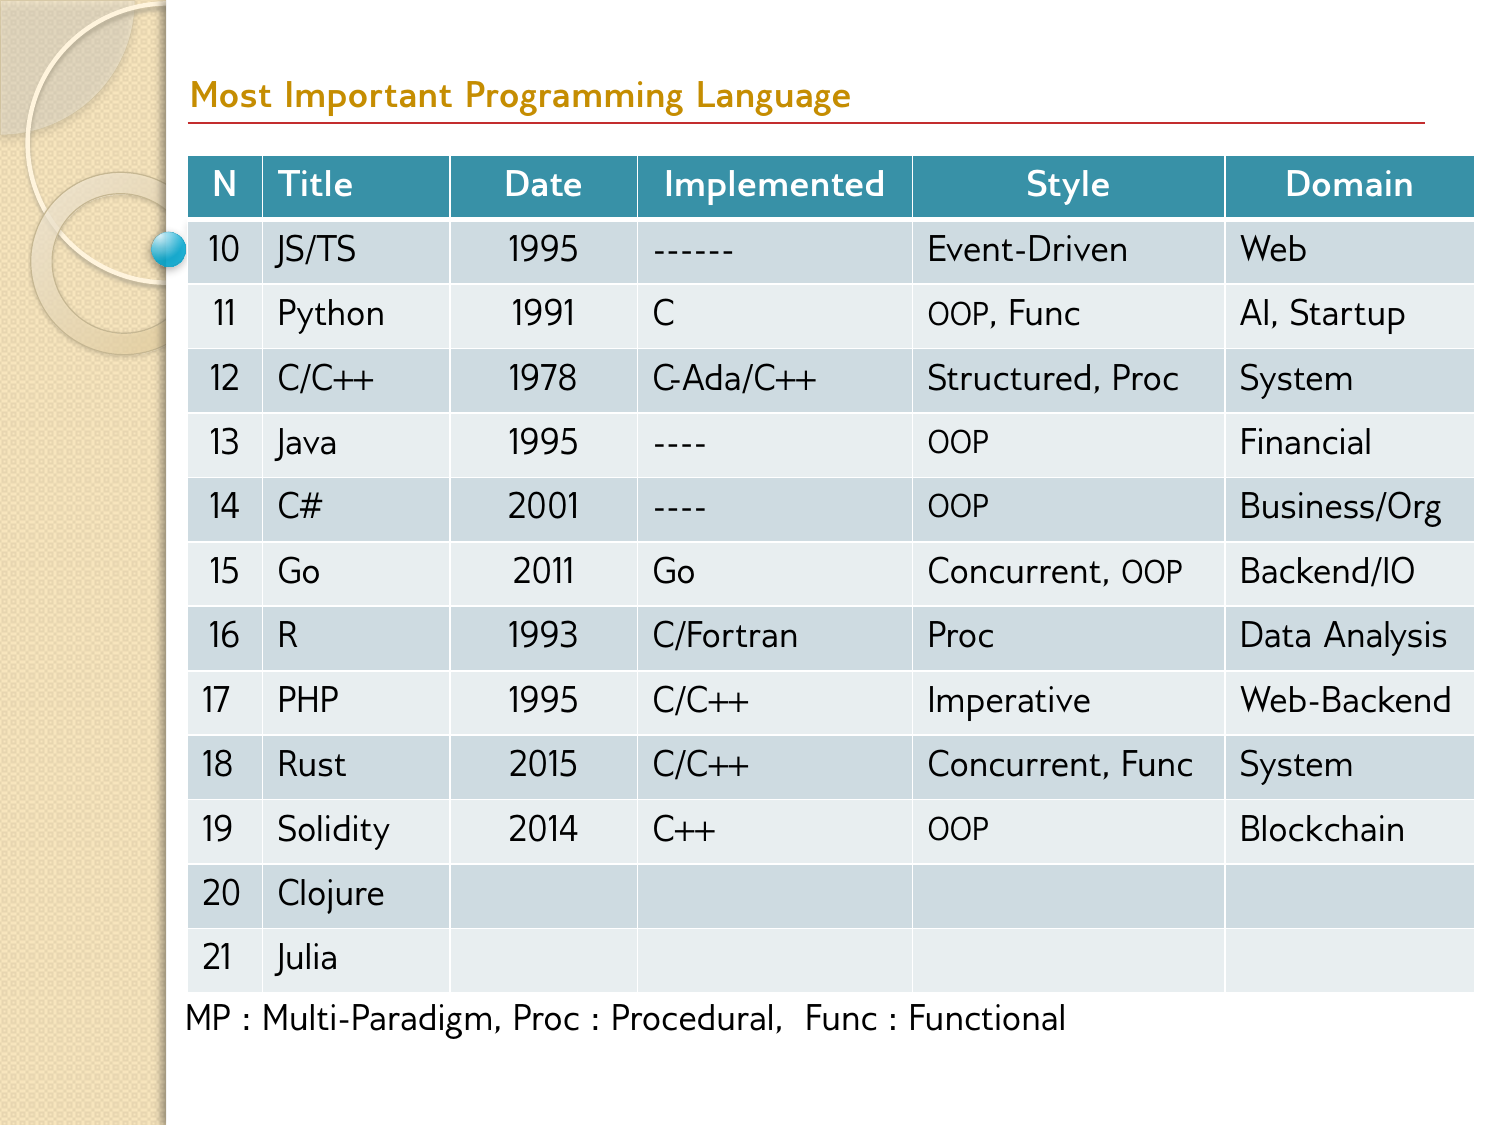

Most Important Programming Language
| N | Title | Date | Implemented | Style | Domain |
| --- | --- | --- | --- | --- | --- |
| 10 | JS/TS | 1995 | ------ | Event-Driven | Web |
| 11 | Python | 1991 | C | OOP, Func | AI, Startup |
| 12 | C/C++ | 1978 | C-Ada/C++ | Structured, Proc | System |
| 13 | Java | 1995 | ---- | OOP | Financial |
| 14 | C# | 2001 | ---- | OOP | Business/Org |
| 15 | Go | 2011 | Go | Concurrent, OOP | Backend/IO |
| 16 | R | 1993 | C/Fortran | Proc | Data Analysis |
| 17 | PHP | 1995 | C/C++ | Imperative | Web-Backend |
| 18 | Rust | 2015 | C/C++ | Concurrent, Func | System |
| 19 | Solidity | 2014 | C++ | OOP | Blockchain |
| 20 | Clojure |  |  |  |  |
| 21 | Julia |  |  |  |  |
MP : Multi-Paradigm, Proc : Procedural,  Func : Functional